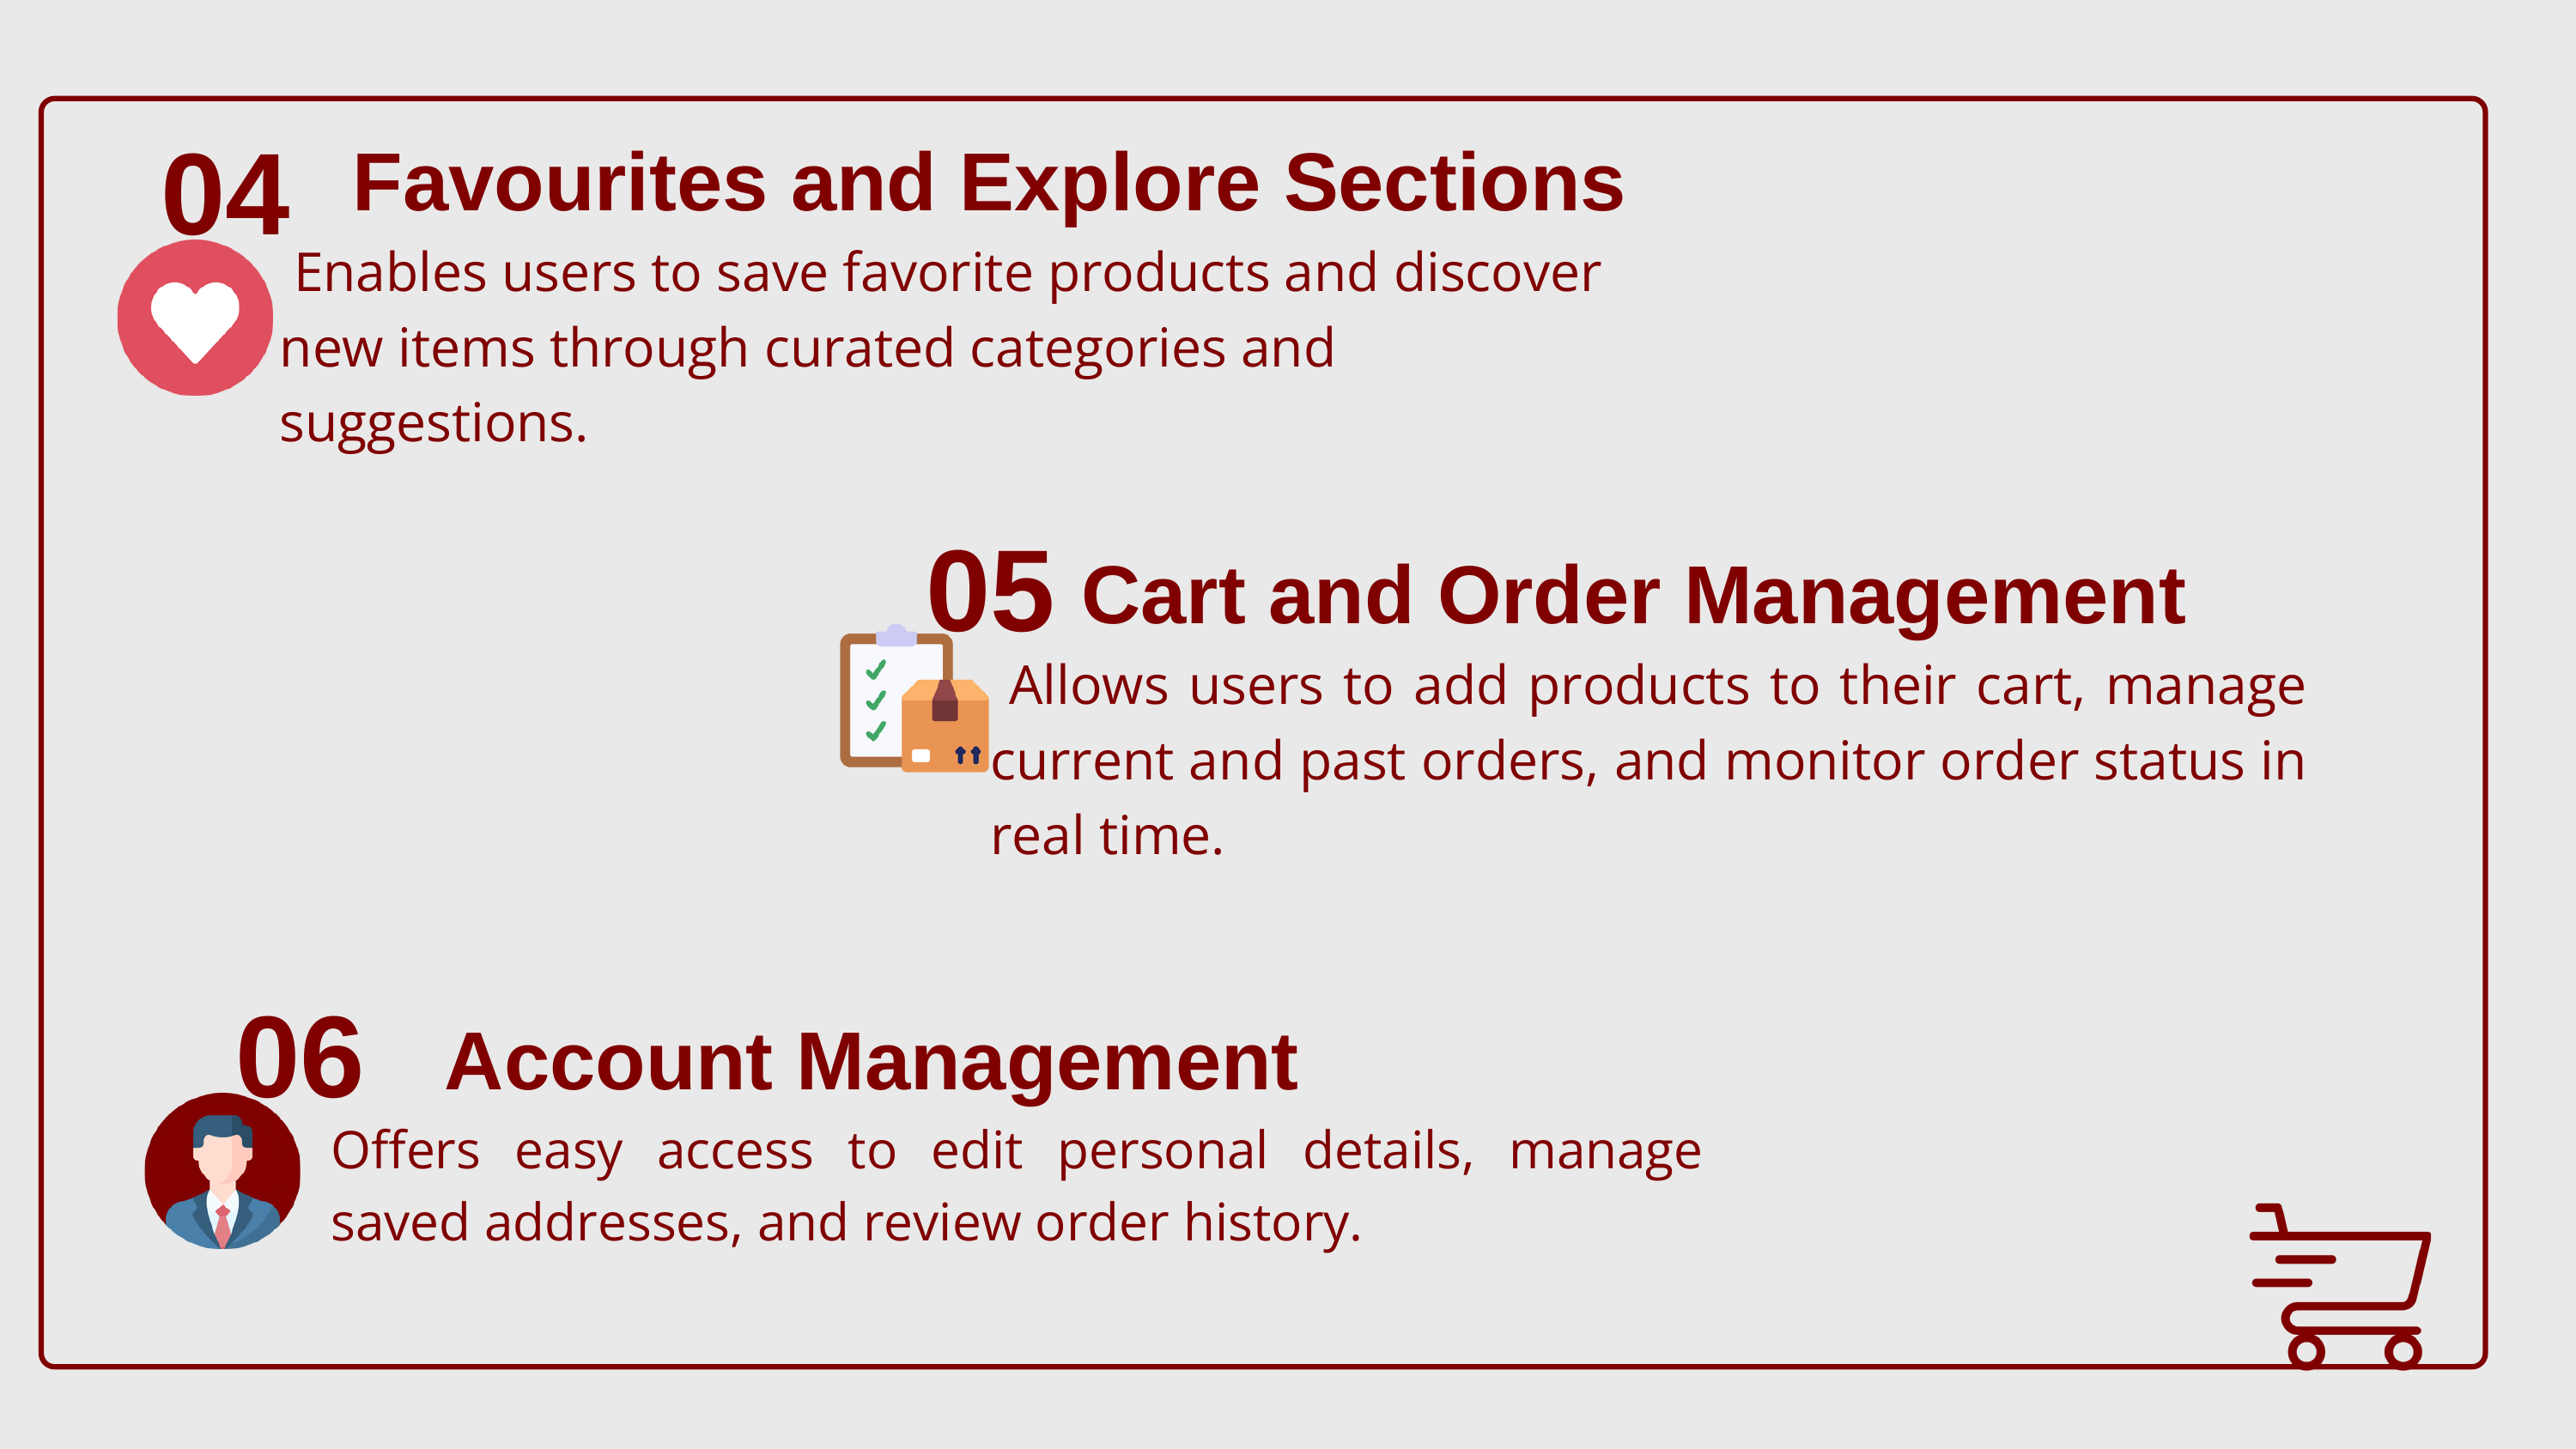

Favourites and Explore Sections
 Enables users to save favorite products and discover new items through curated categories and suggestions.
04

05
    Cart and Order Management
 Allows users to add products to their cart, manage current and past orders, and monitor order status in real time.

06
     Account Management
Offers easy access to edit personal details, manage saved addresses, and review order history.